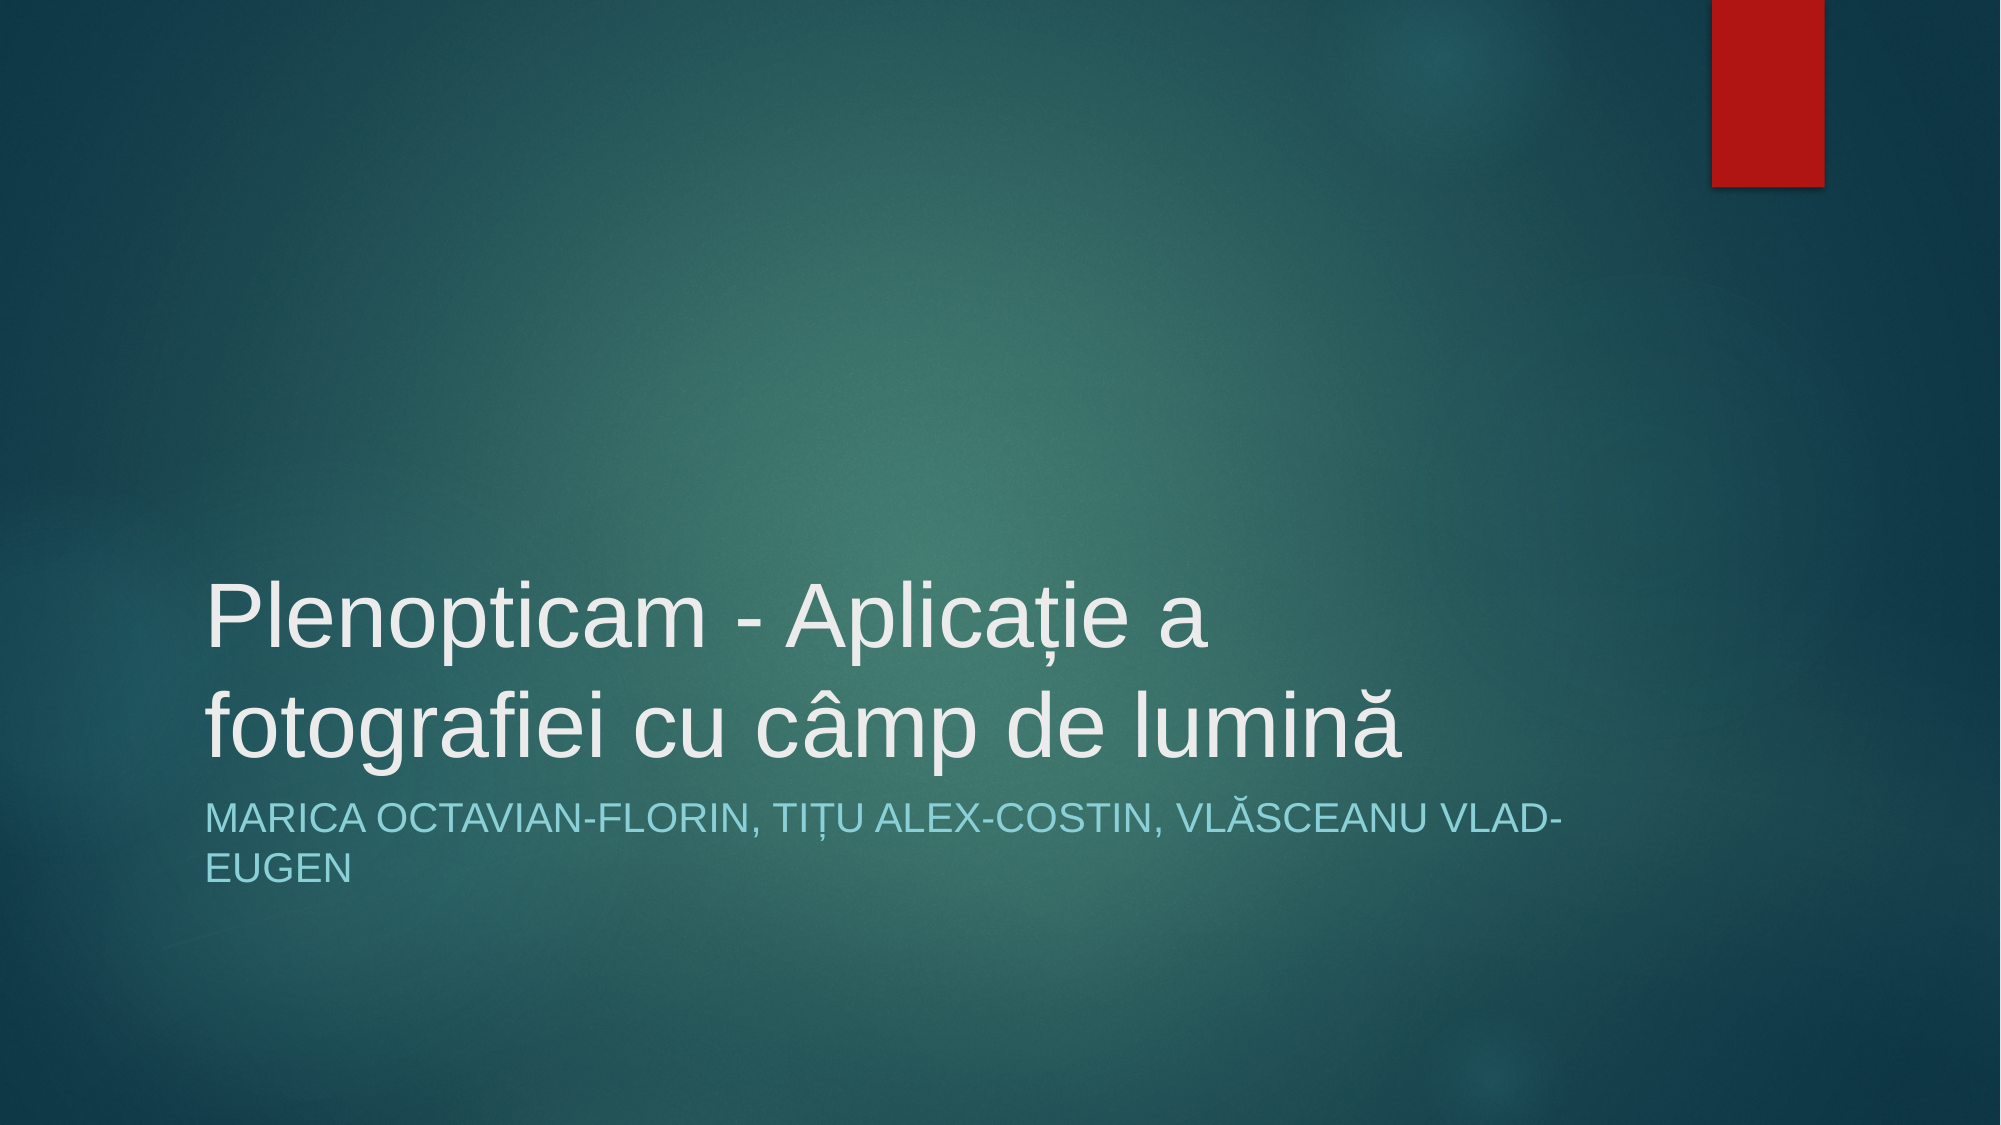

# Plenopticam - Aplicație a fotografiei cu câmp de lumină
Marica Octavian-Florin, Tițu Alex-Costin, Vlăsceanu Vlad-Eugen